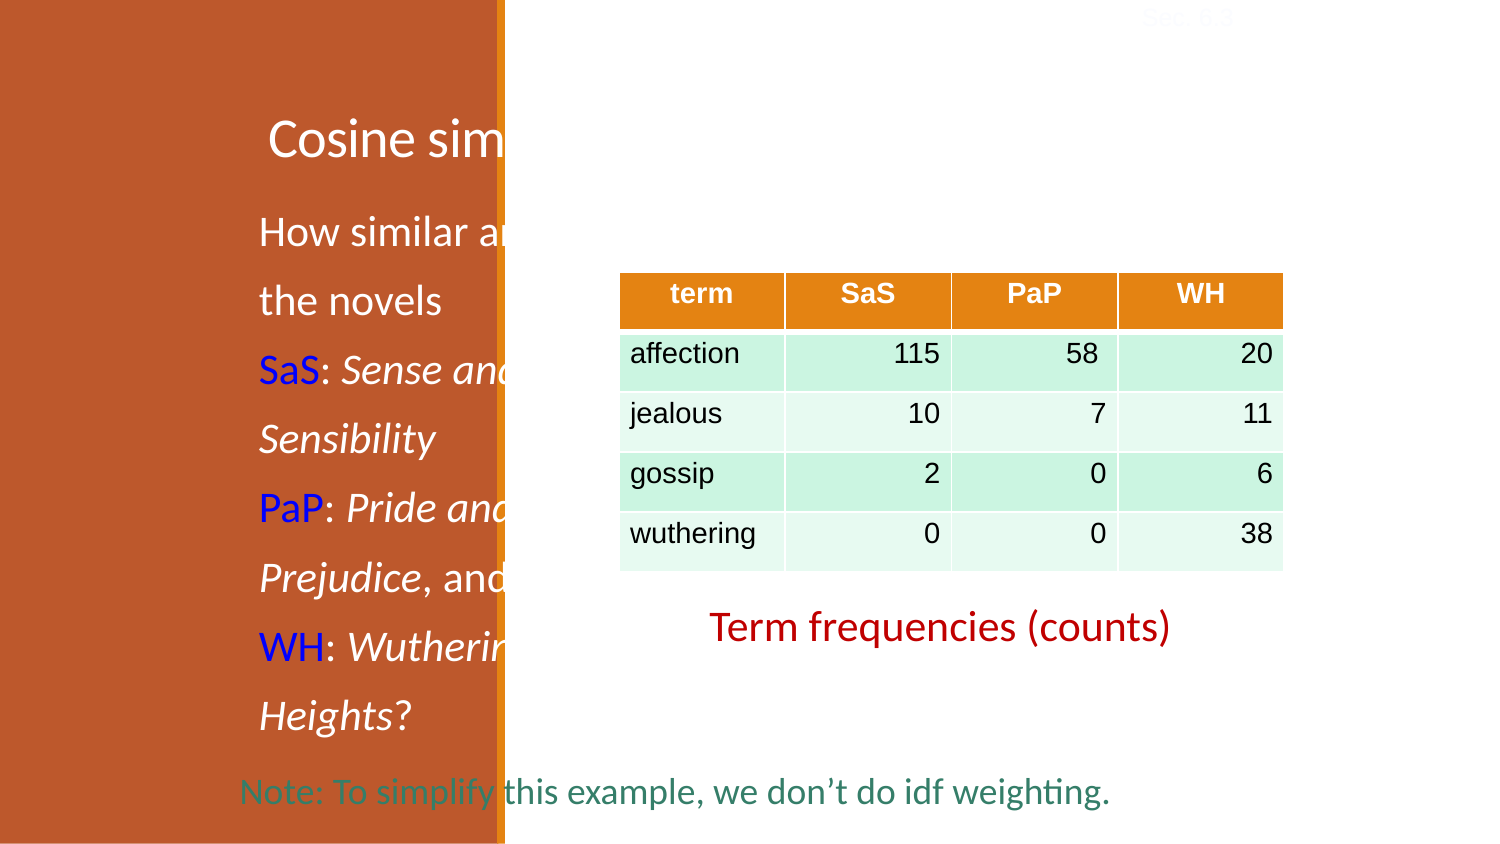

Sec. 6.3
# Cosine similarity amongst 3 documents
How similar are
the novels
SaS: Sense and
Sensibility
PaP: Pride and
Prejudice, and
WH: Wuthering
Heights?
| term | SaS | PaP | WH |
| --- | --- | --- | --- |
| affection | 115 | 58 | 20 |
| jealous | 10 | 7 | 11 |
| gossip | 2 | 0 | 6 |
| wuthering | 0 | 0 | 38 |
Term frequencies (counts)
Note: To simplify this example, we don’t do idf weighting.